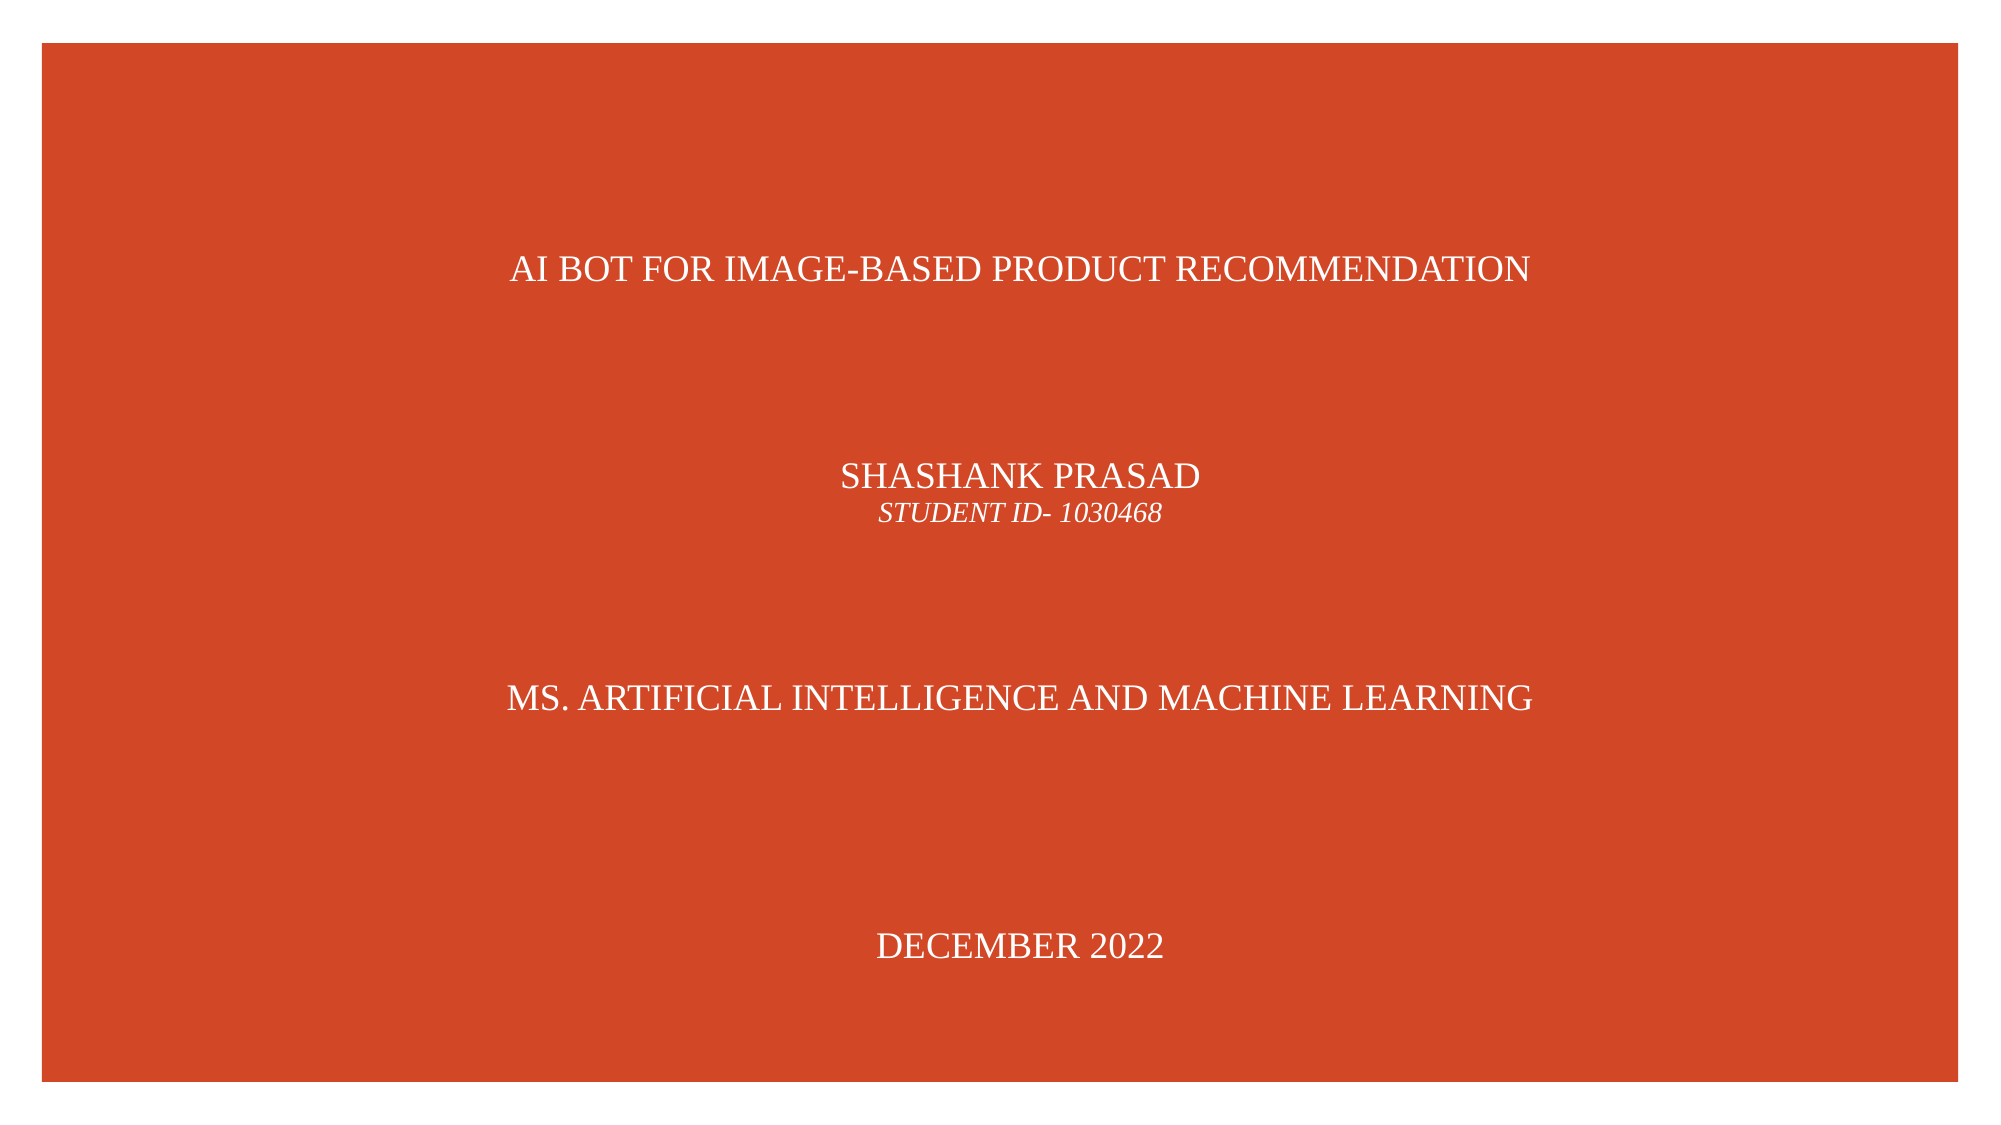

# AI BOT FOR IMAGE-BASED PRODUCT RECOMMENDATION SHASHANK PRASAD Student id- 1030468 MS. Artificial Intelligence and Machine Learning DECEMBER 2022